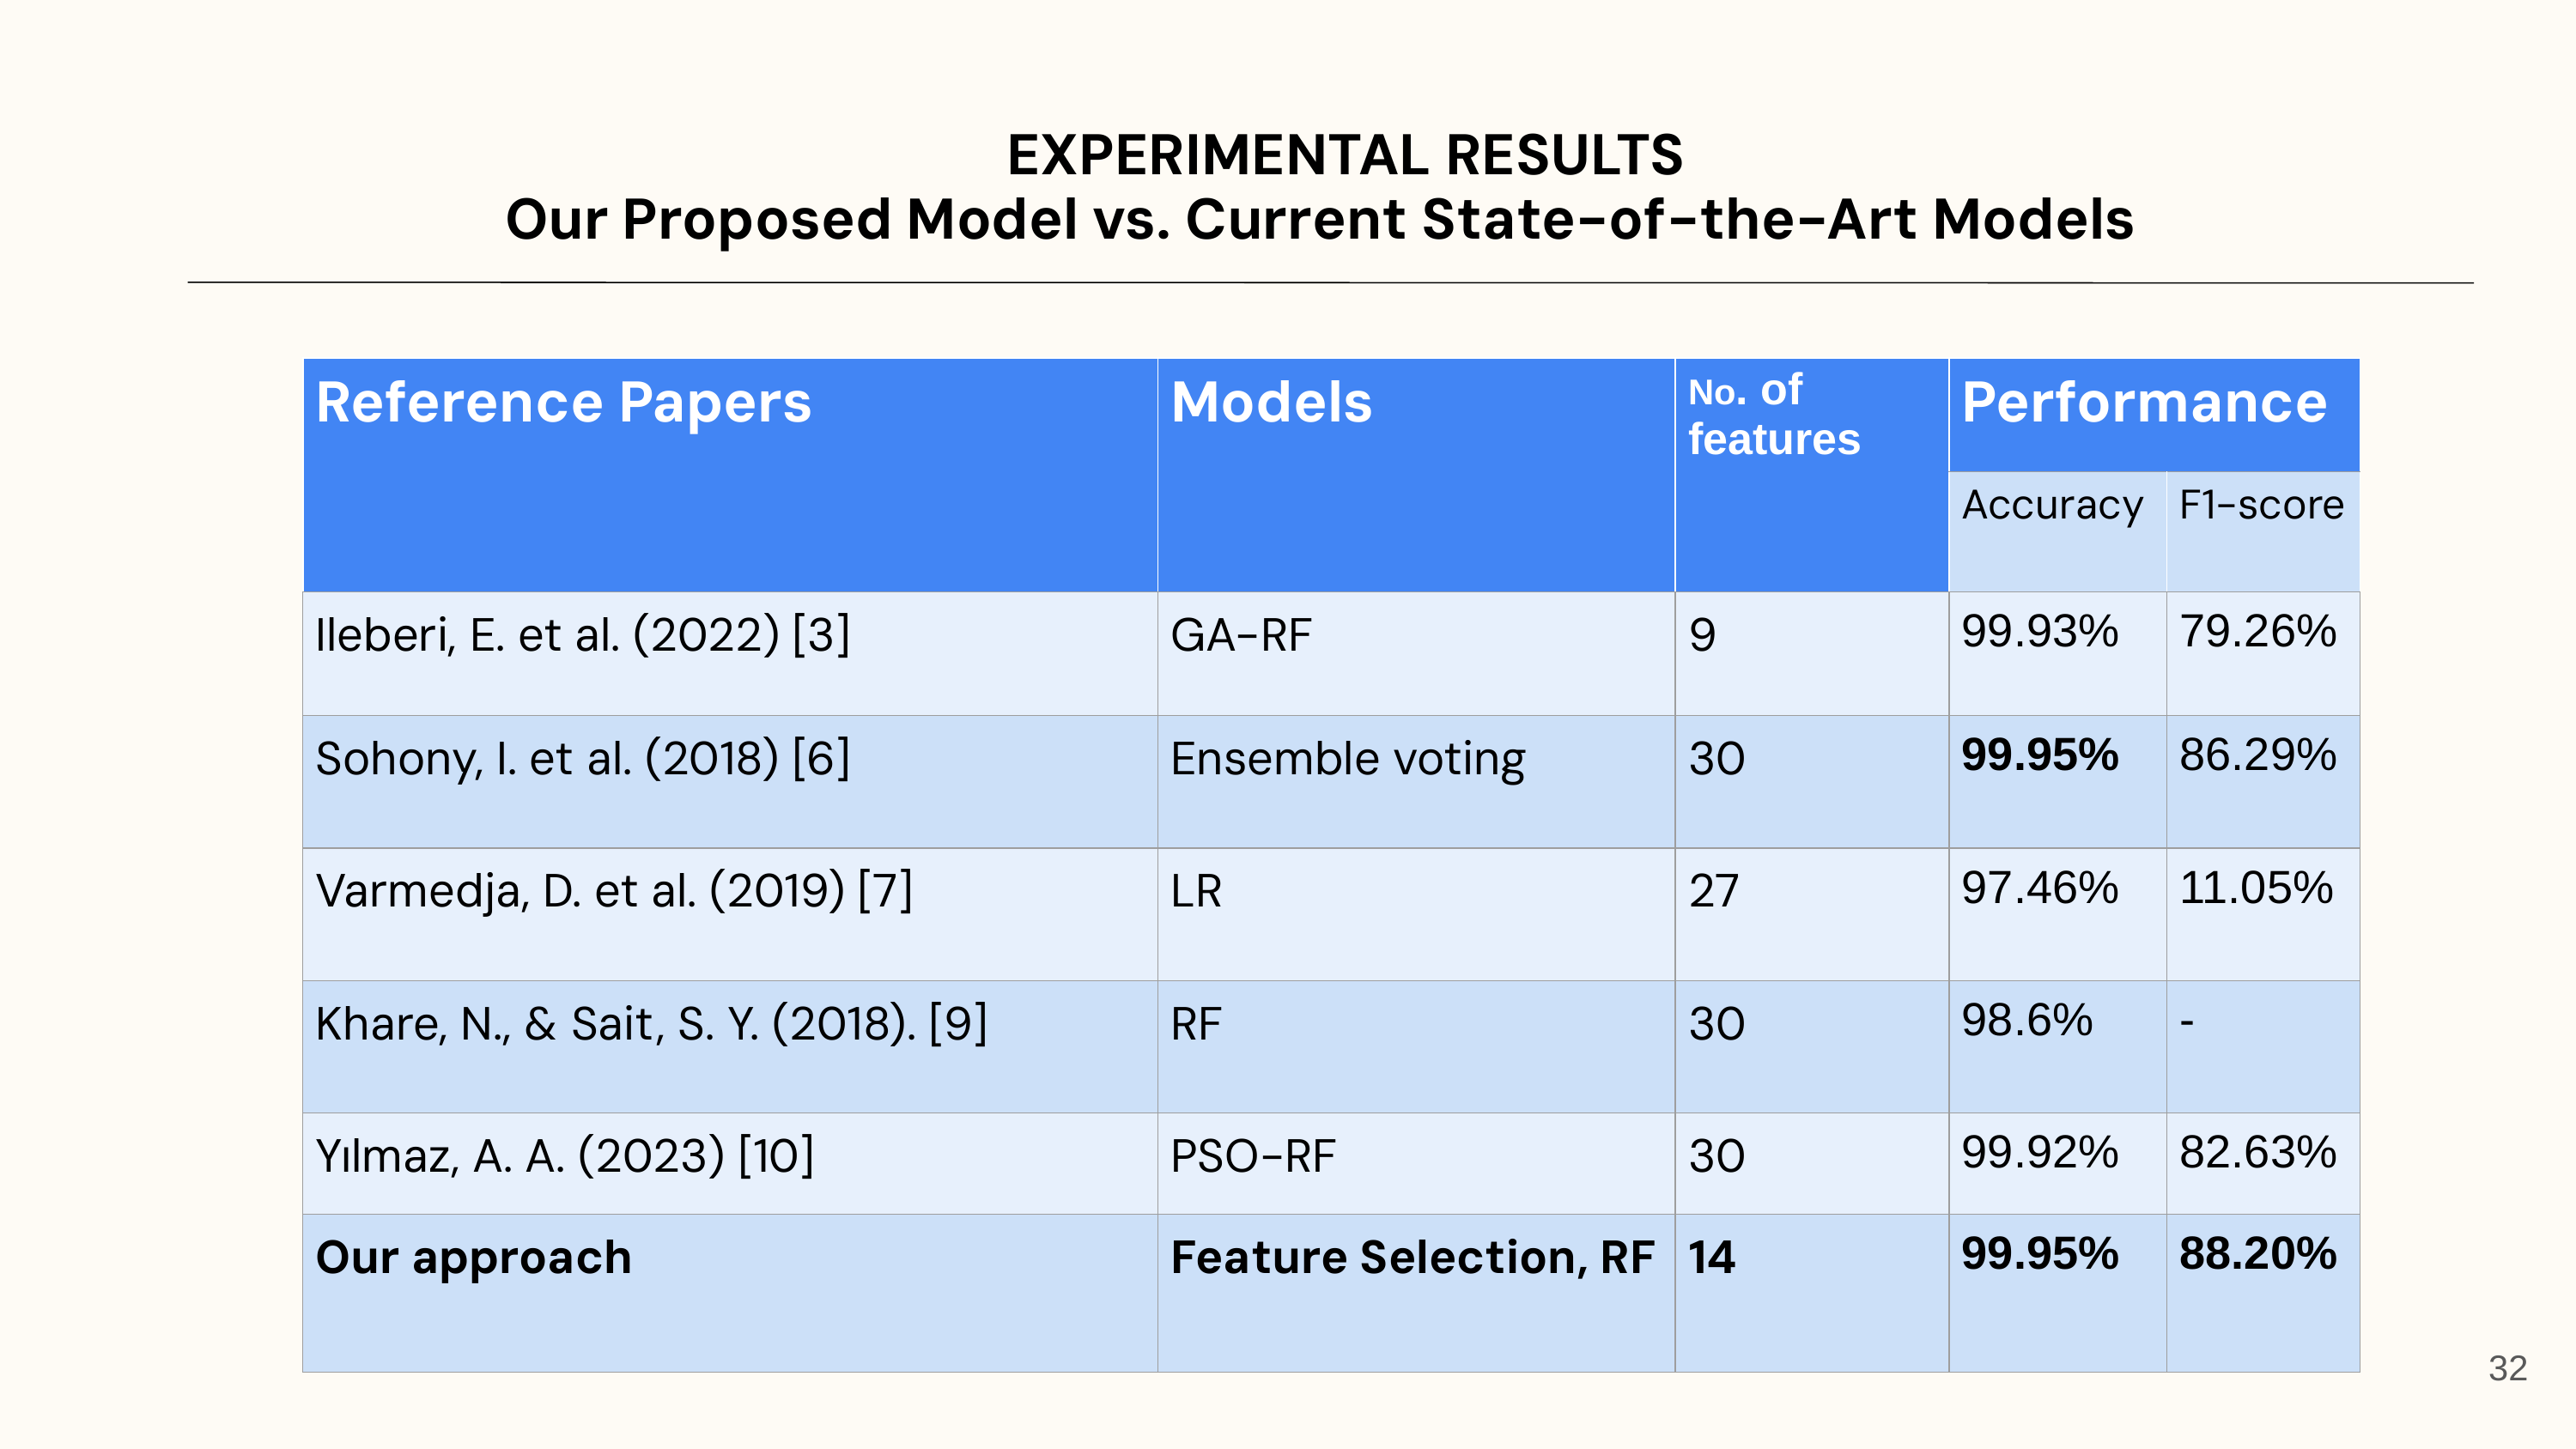

EXPERIMENTAL RESULTS
Our Proposed Model vs. Current State-of-the-Art Models

| Reference Papers | Models | No. of features | Performance |  |
| --- | --- | --- | --- | --- |
|  |  |  | Accuracy | F1-score |
| Ileberi, E. et al. (2022) [3] | GA-RF | 9 | 99.93% | 79.26% |
| Sohony, I. et al. (2018) [6] | Ensemble voting | 30 | 99.95% | 86.29% |
| Varmedja, D. et al. (2019) [7] | LR | 27 | 97.46% | 11.05% |
| Khare, N., & Sait, S. Y. (2018). [9] | RF | 30 | 98.6% | - |
| Yılmaz, A. A. (2023) [10] | PSO-RF | 30 | 99.92% | 82.63% |
| Our approach | Feature Selection, RF | 14 | 99.95% | 88.20% |
32